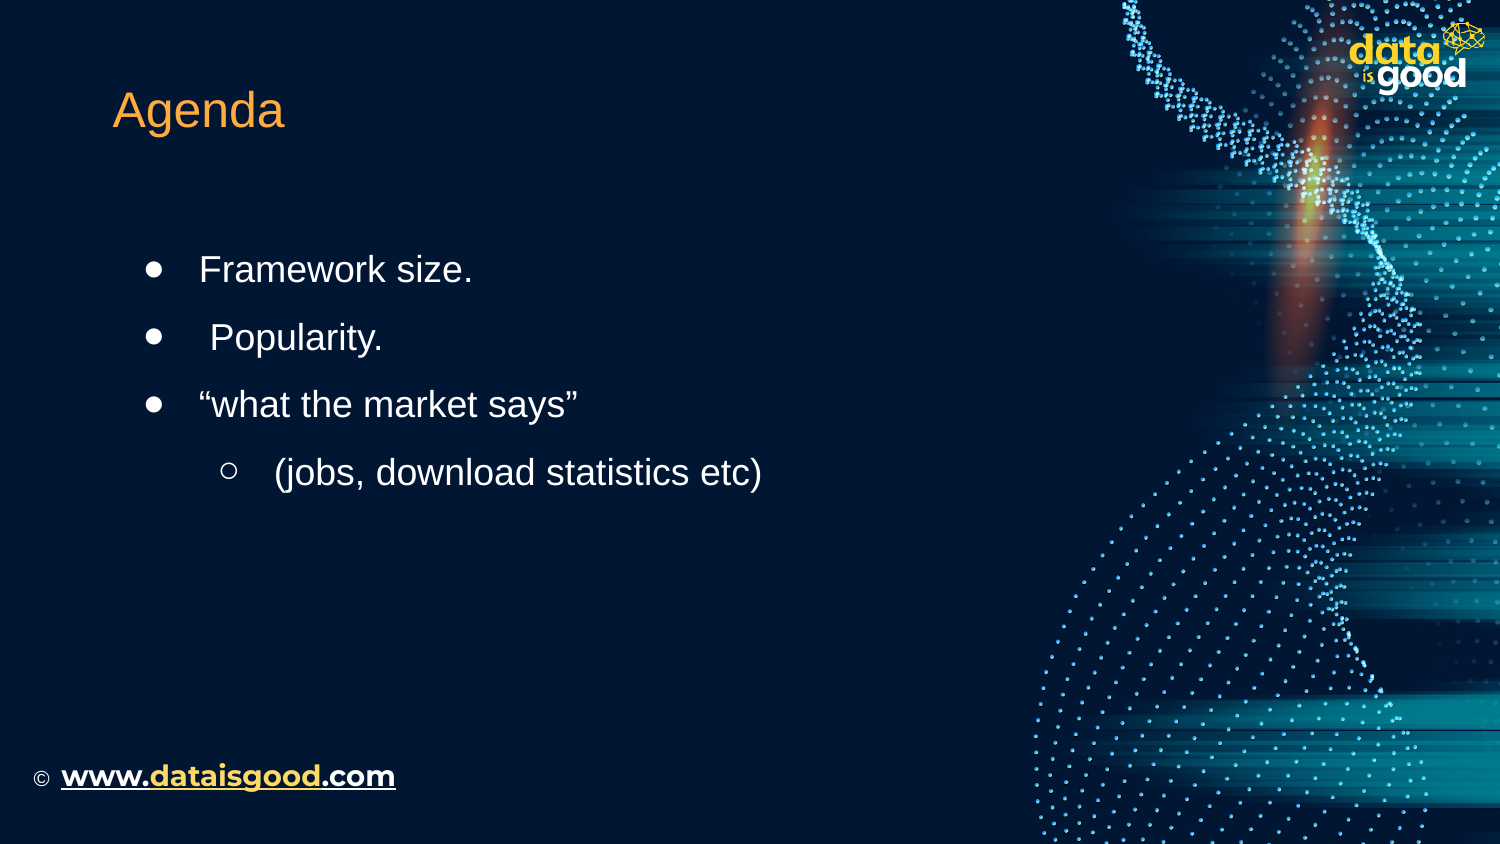

# Agenda
Framework size.
 Popularity.
“what the market says”
(jobs, download statistics etc)